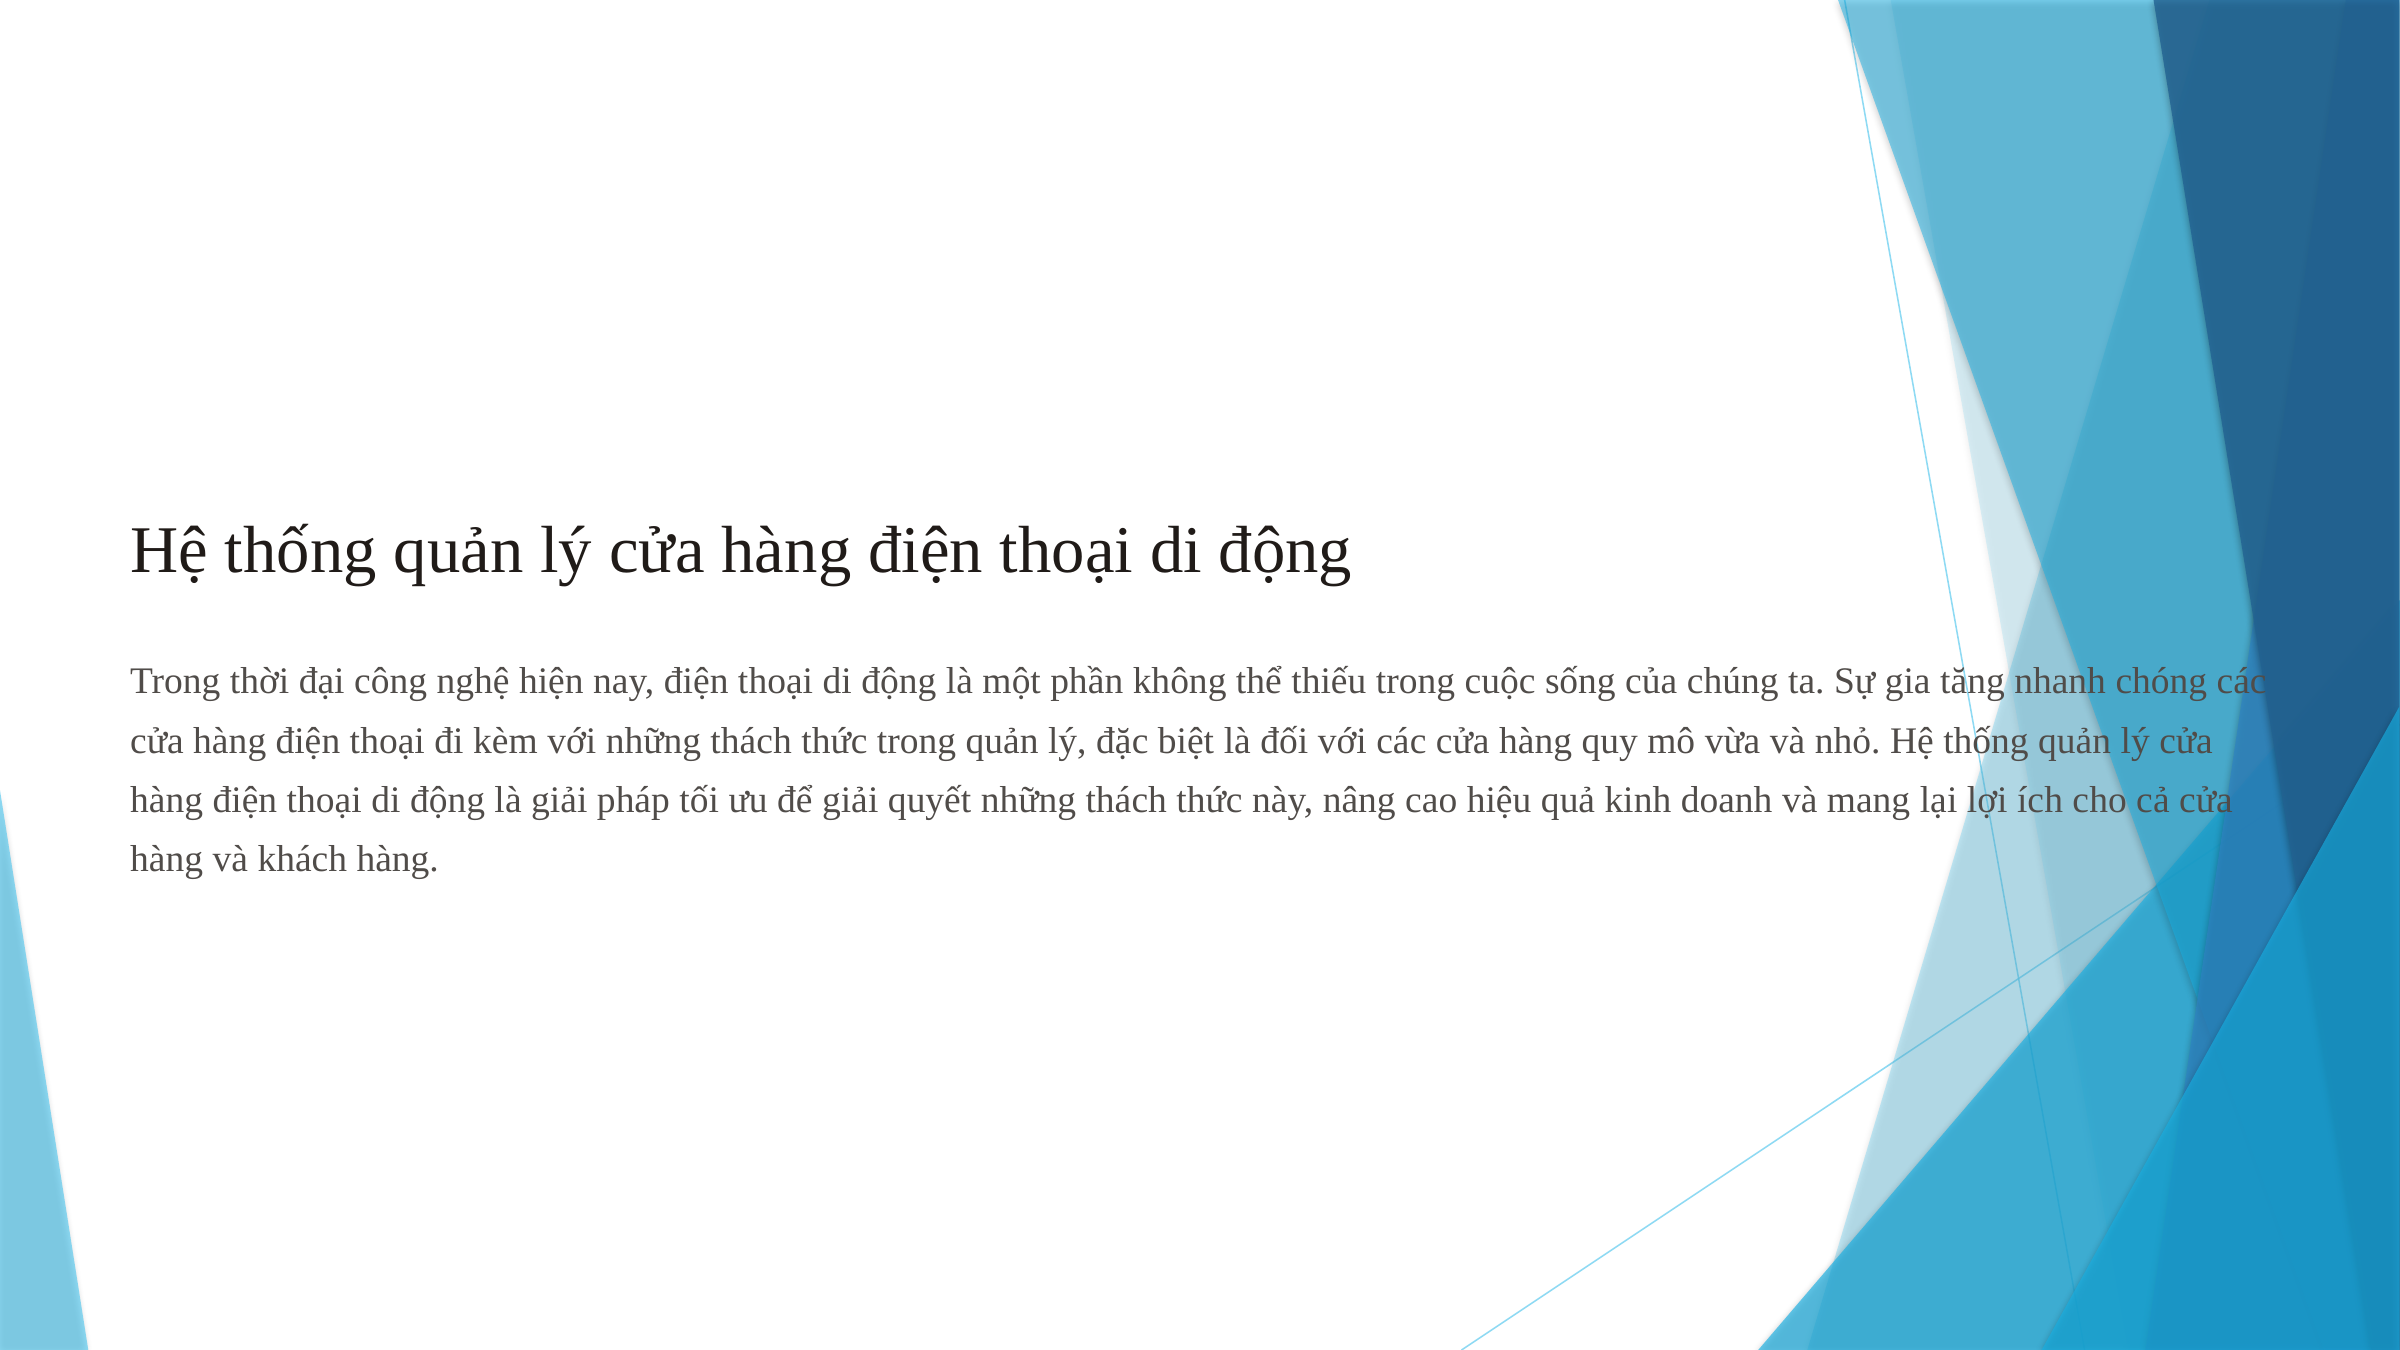

Hệ thống quản lý cửa hàng điện thoại di động
Trong thời đại công nghệ hiện nay, điện thoại di động là một phần không thể thiếu trong cuộc sống của chúng ta. Sự gia tăng nhanh chóng các cửa hàng điện thoại đi kèm với những thách thức trong quản lý, đặc biệt là đối với các cửa hàng quy mô vừa và nhỏ. Hệ thống quản lý cửa hàng điện thoại di động là giải pháp tối ưu để giải quyết những thách thức này, nâng cao hiệu quả kinh doanh và mang lại lợi ích cho cả cửa hàng và khách hàng.